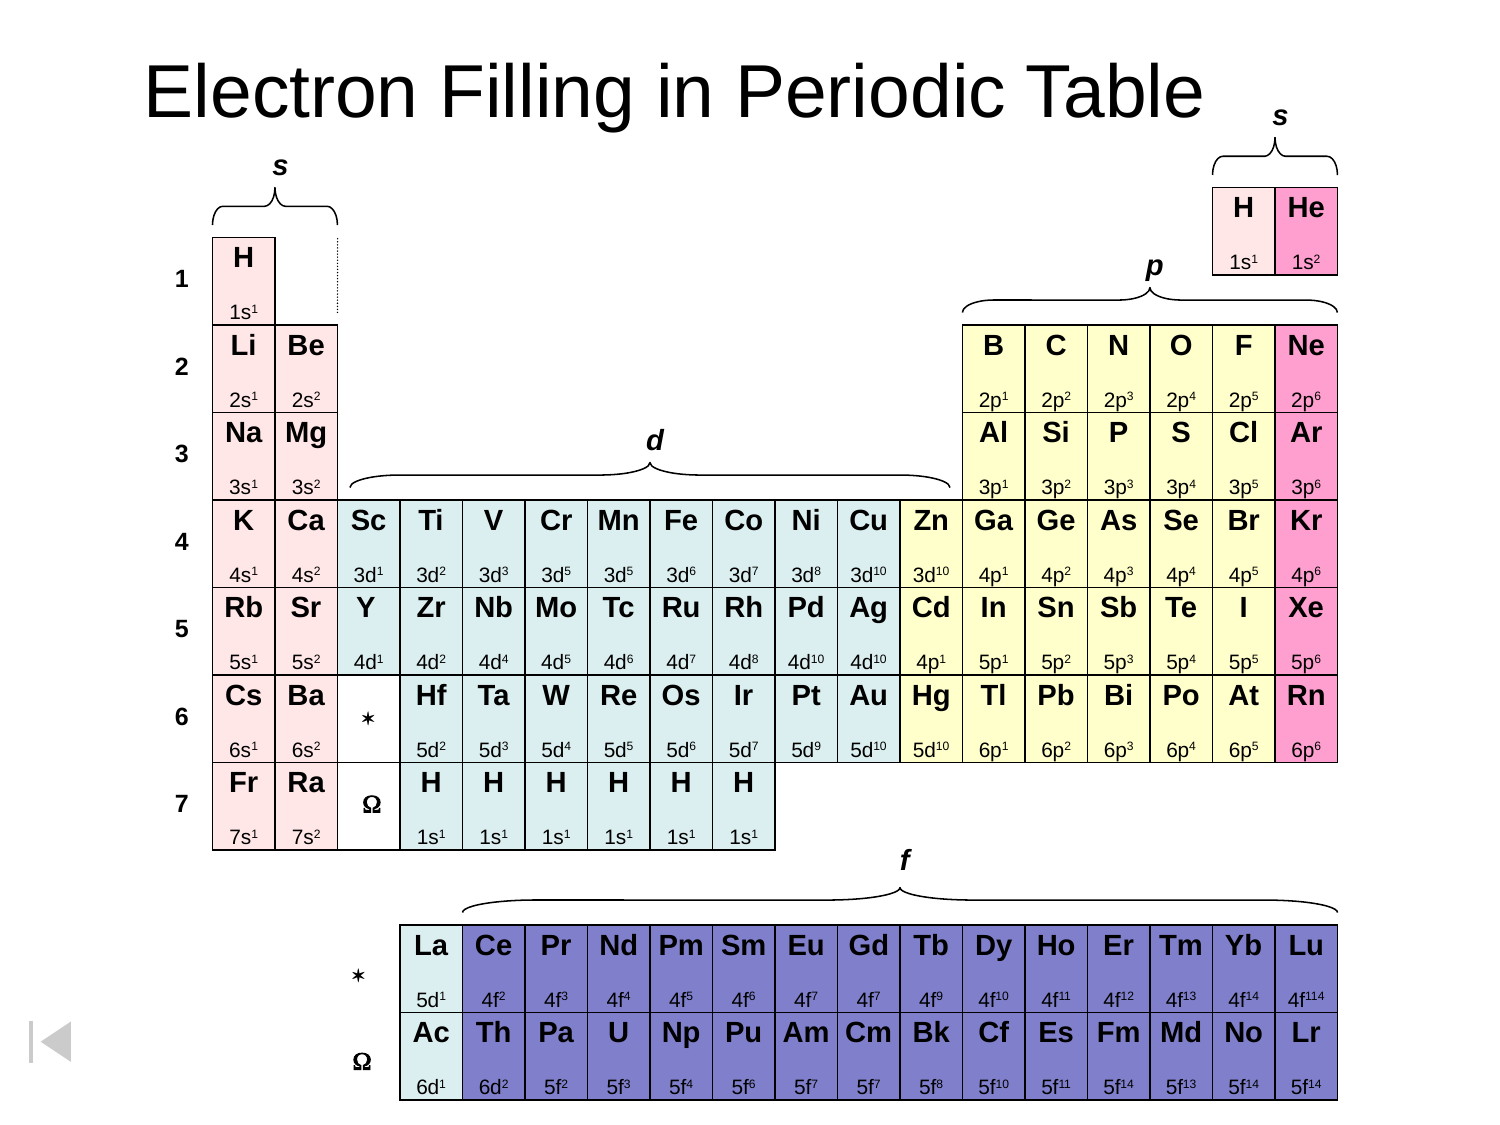

Electron Filling in Periodic Table
s

s

H

1s1
He

1s2
H

1s1

p
1
Li

2s1
Be

2s2
B

2p1
C

2p2
N

2p3
O

2p4
F

2p5
Ne

2p6
2
Na

3s1
Mg

3s2
Al

3p1
Si

3p2
P

3p3
S

3p4
Cl

3p5
Ar

3p6
d
3

K

4s1
Ca

4s2
Sc

3d1
Ti

3d2
V

3d3
Cr

3d5
Mn

3d5
Fe

3d6
Co

3d7
Ni

3d8
Cu

3d10
Zn

3d10
Ga

4p1
Ge

4p2
As

4p3
Se

4p4
Br

4p5
Kr

4p6
4
Rb

5s1
Sr

5s2
Y

4d1
Zr

4d2
Nb

4d4
Mo

4d5
Tc

4d6
Ru

4d7
Rh

4d8
Pd

4d10
Ag

4d10
Cd

4p1
In

5p1
Sn

5p2
Sb

5p3
Te

5p4
I

5p5
Xe

5p6
5
Cs

6s1
Ba

6s2

Hf

5d2
Ta

5d3
W

5d4
Re

5d5
Os

5d6
Ir

5d7
Pt

5d9
Au

5d10
Hg

5d10
Tl

6p1
Pb

6p2
Bi

6p3
Po

6p4
At

6p5
Rn

6p6
∗
6
Fr

7s1
Ra

7s2

H

1s1
H

1s1
H

1s1
H

1s1
H

1s1
H

1s1
Ω
7
f
La

5d1
Ce

4f2
Pr

4f3
Nd

4f4
Pm

4f5
Sm

4f6
Eu

4f7
Gd

4f7
Tb

4f9
Dy

4f10
Ho

4f11
Er

4f12
Tm

4f13
Yb

4f14
Lu

4f114
∗

Ac

6d1
Th

6d2
Pa

5f2
U

5f3
Np

5f4
Pu

5f6
Am

5f7
Cm

5f7
Bk

5f8
Cf

5f10
Es

5f11
Fm

5f14
Md

5f13
No

5f14
Lr

5f14
Ω